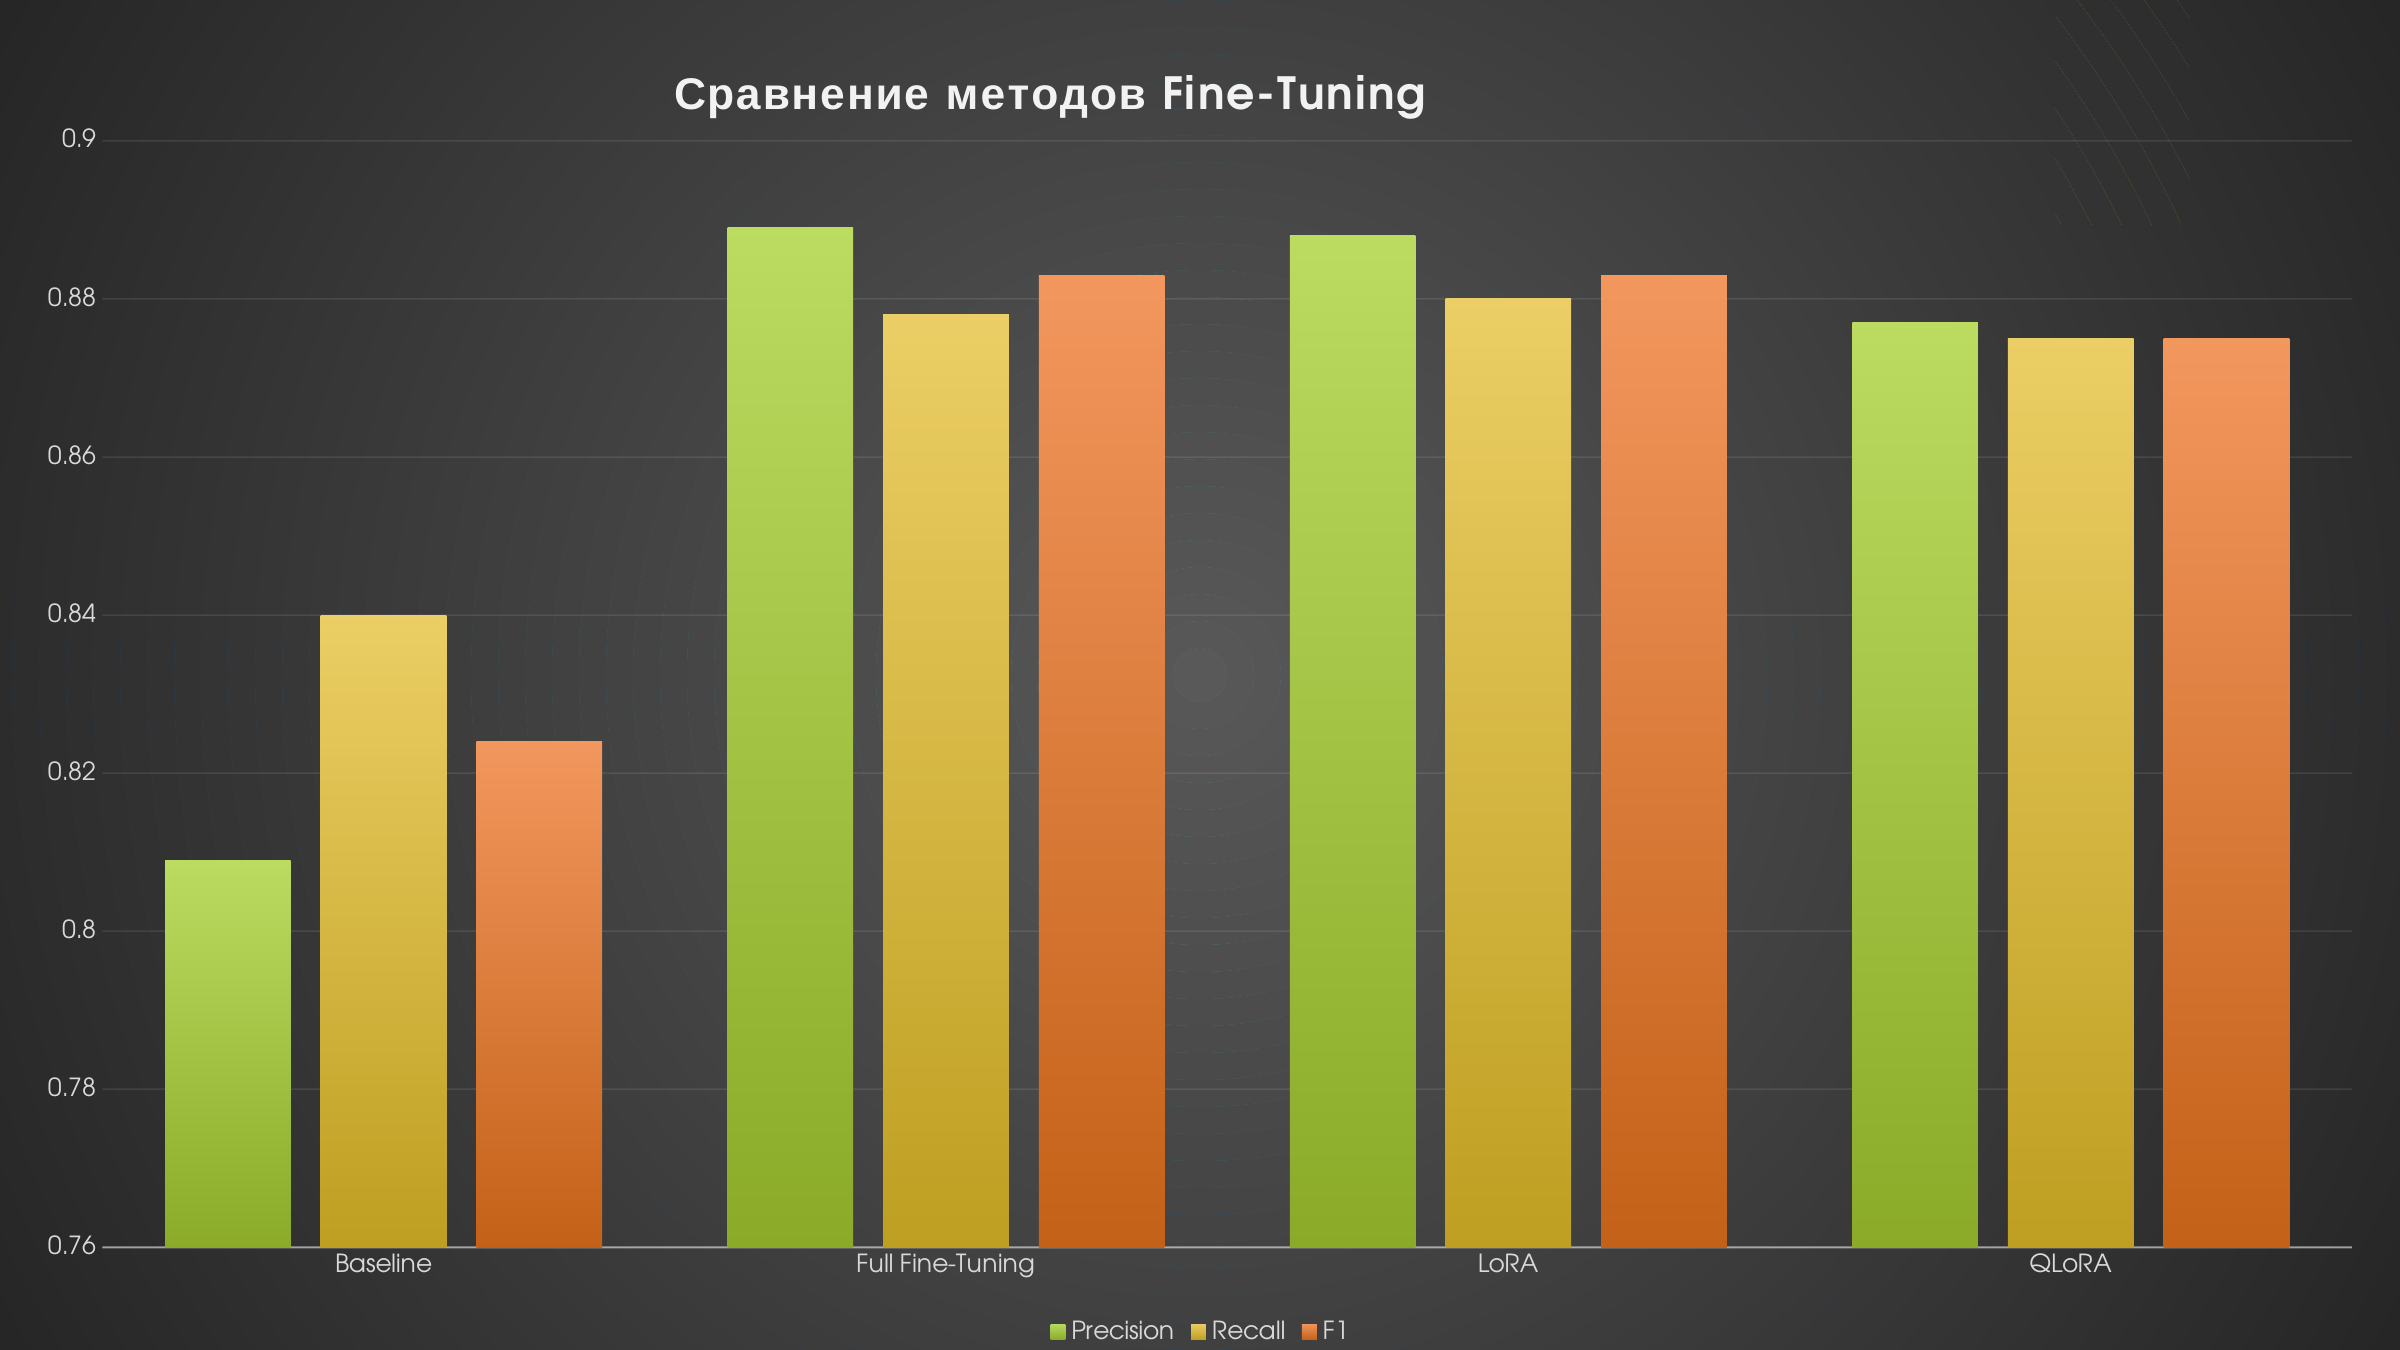

### Chart: Сравнение методов Fine-Tuning

| Category | Precision | Recall | F1 |
|---|---|---|---|
| Baseline | 0.809 | 0.84 | 0.824 |
| Full Fine-Tuning | 0.889 | 0.878 | 0.883 |
| LoRA | 0.888 | 0.88 | 0.883 |
| QLoRA | 0.877 | 0.875 | 0.875 |